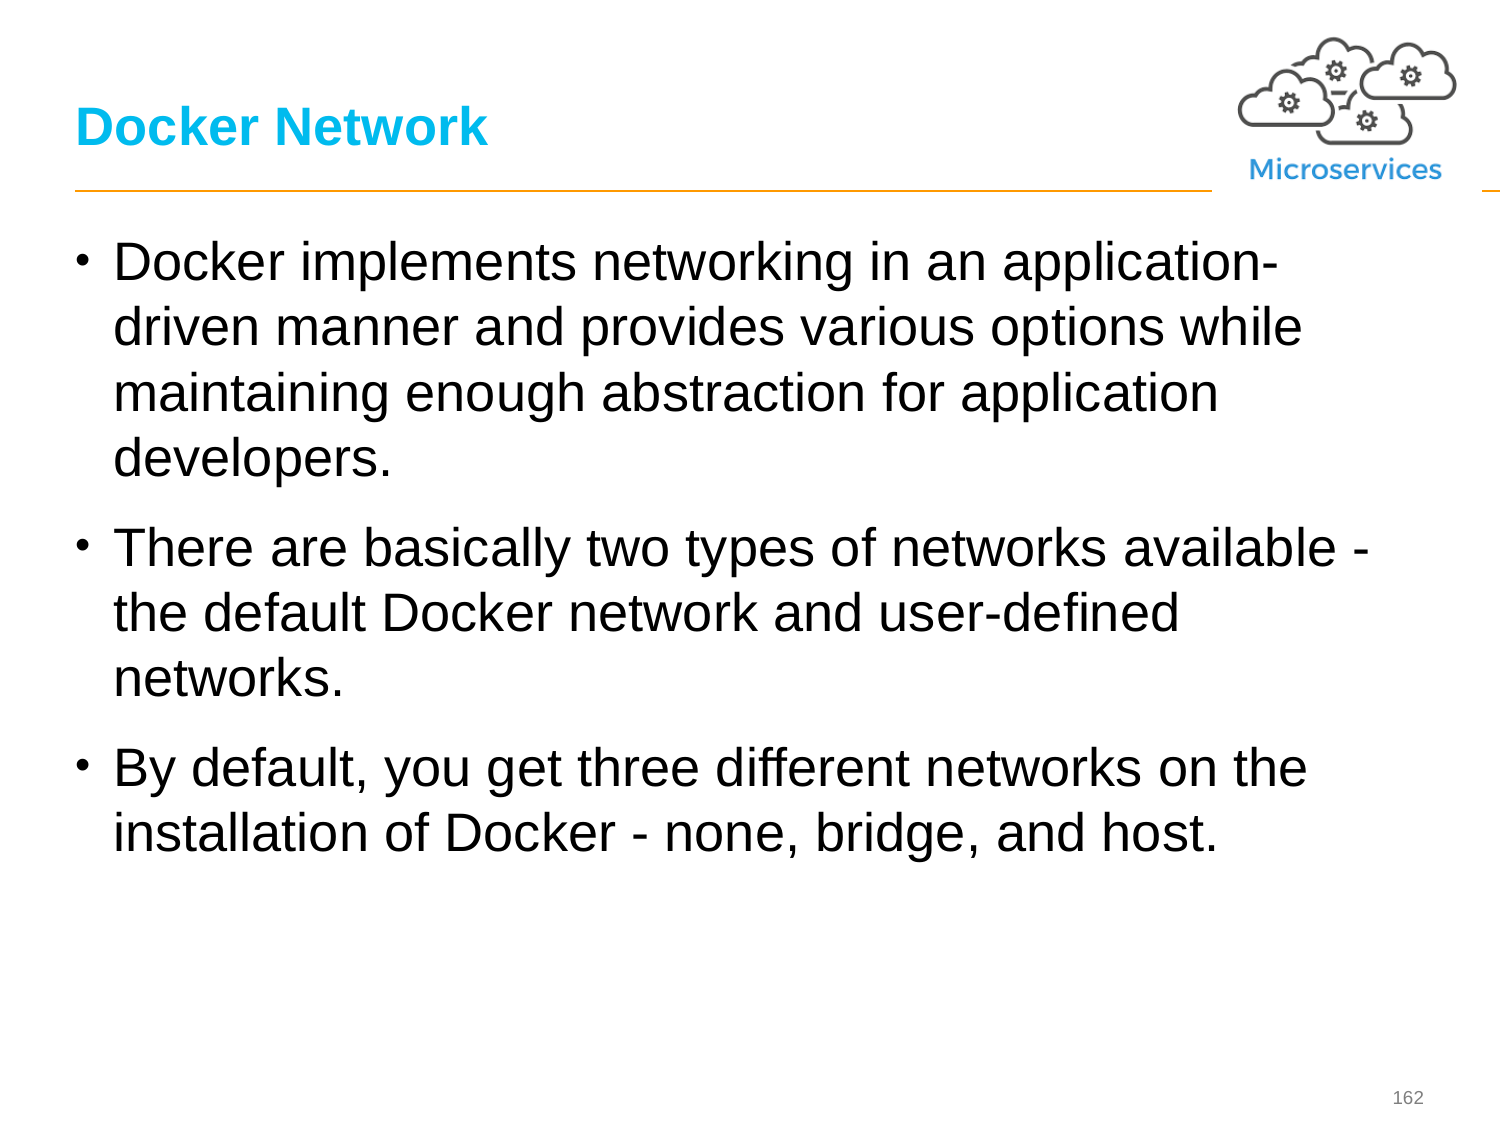

# Docker Network
Docker implements networking in an application-driven manner and provides various options while maintaining enough abstraction for application developers.
There are basically two types of networks available - the default Docker network and user-defined networks.
By default, you get three different networks on the installation of Docker - none, bridge, and host.